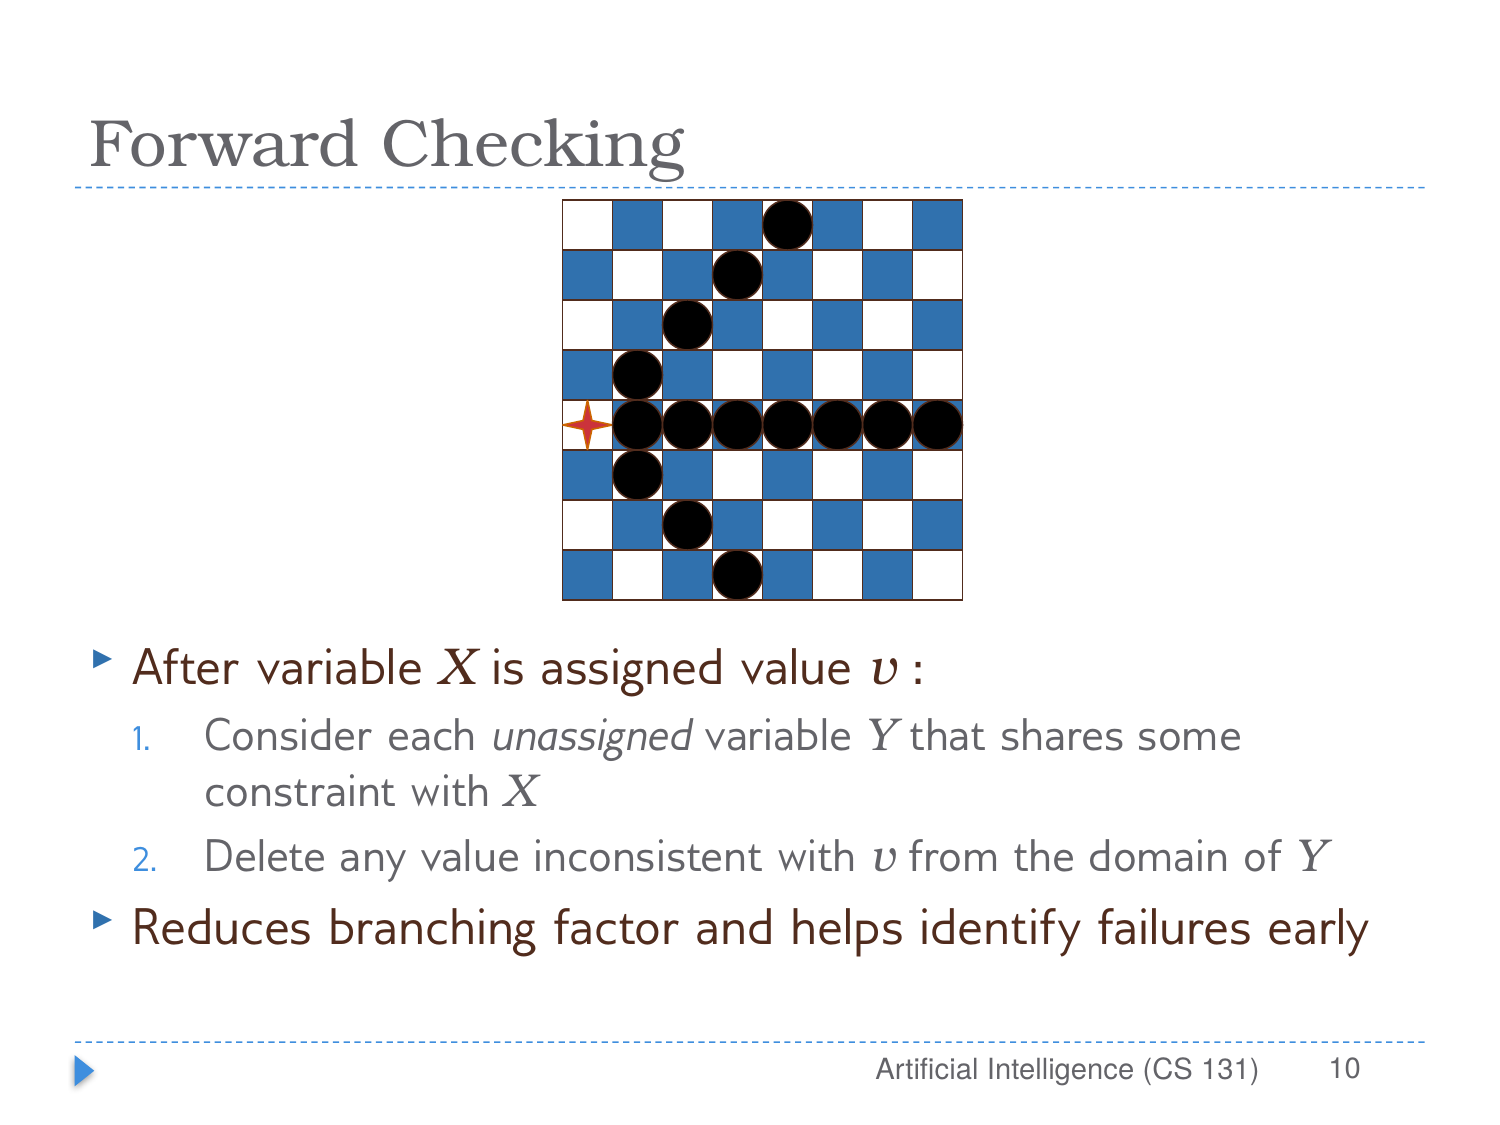

# Forward Checking

After variable X is assigned value v :
Consider each unassigned variable Y that shares some constraint with X
Delete any value inconsistent with v from the domain of Y
Reduces branching factor and helps identify failures early
10
Artificial Intelligence (CS 131)